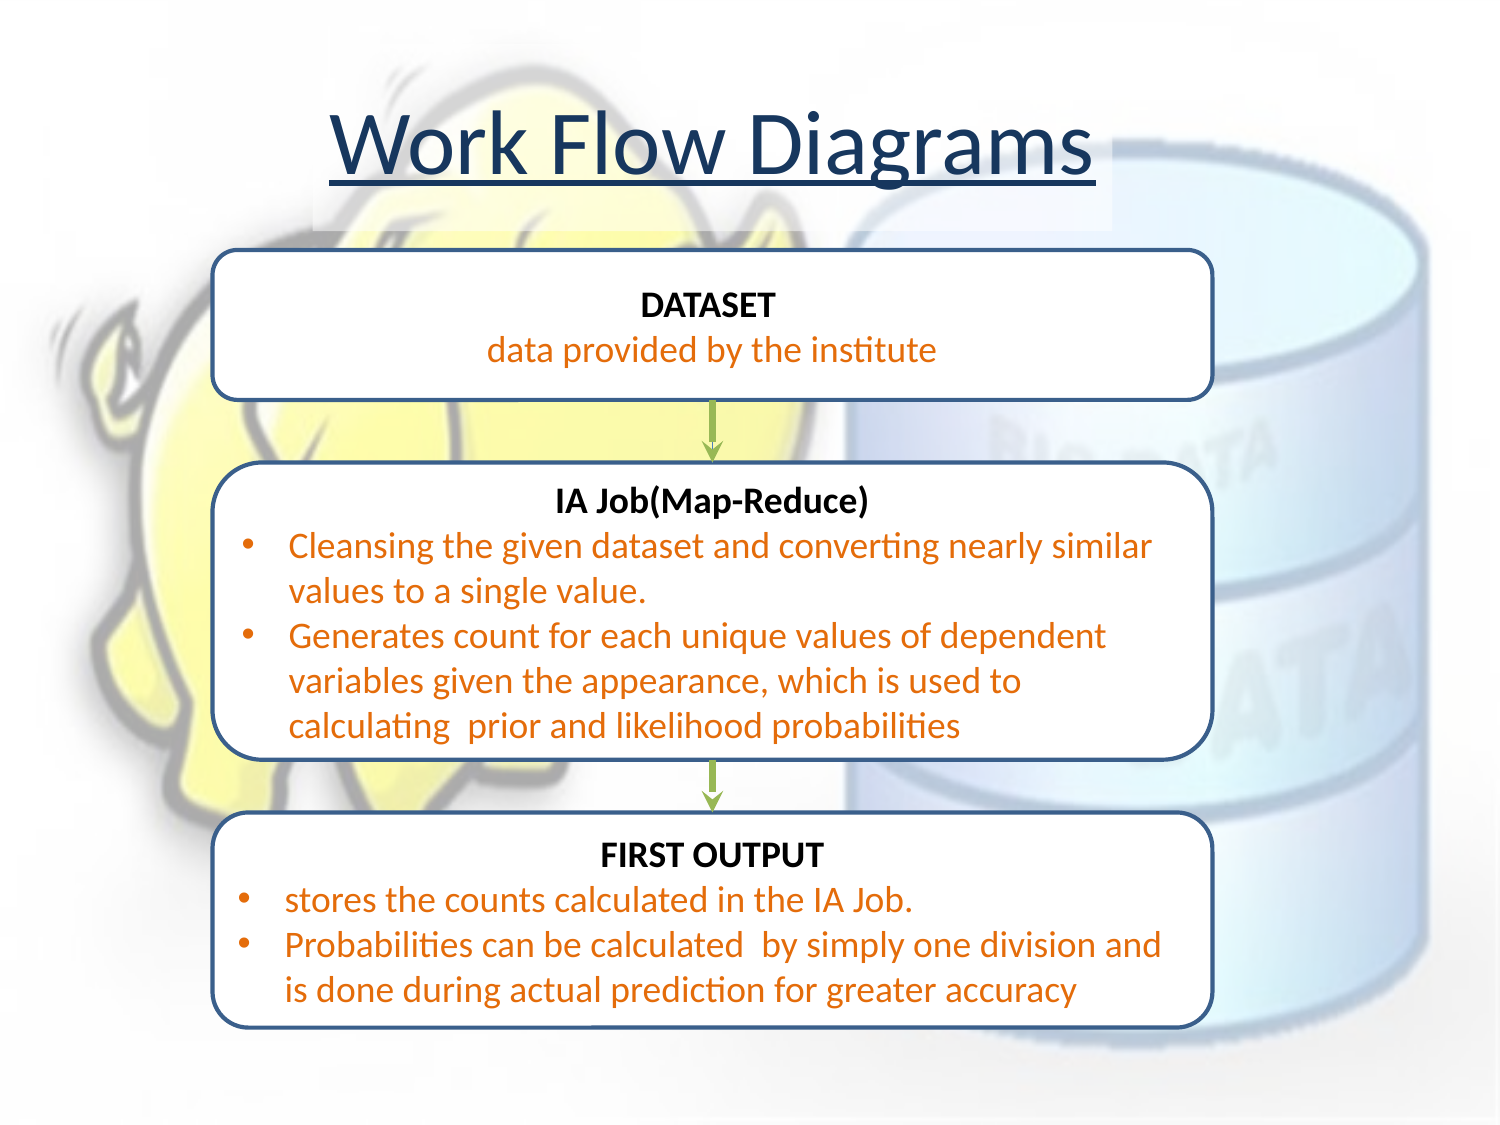

# Work Flow Diagrams
DATASET
data provided by the institute

IA Job(Map-Reduce)
Cleansing the given dataset and converting nearly similar values to a single value.
Generates count for each unique values of dependent variables given the appearance, which is used to calculating  prior and likelihood probabilities

FIRST OUTPUT
stores the counts calculated in the IA Job.
Probabilities can be calculated  by simply one division and is done during actual prediction for greater accuracy